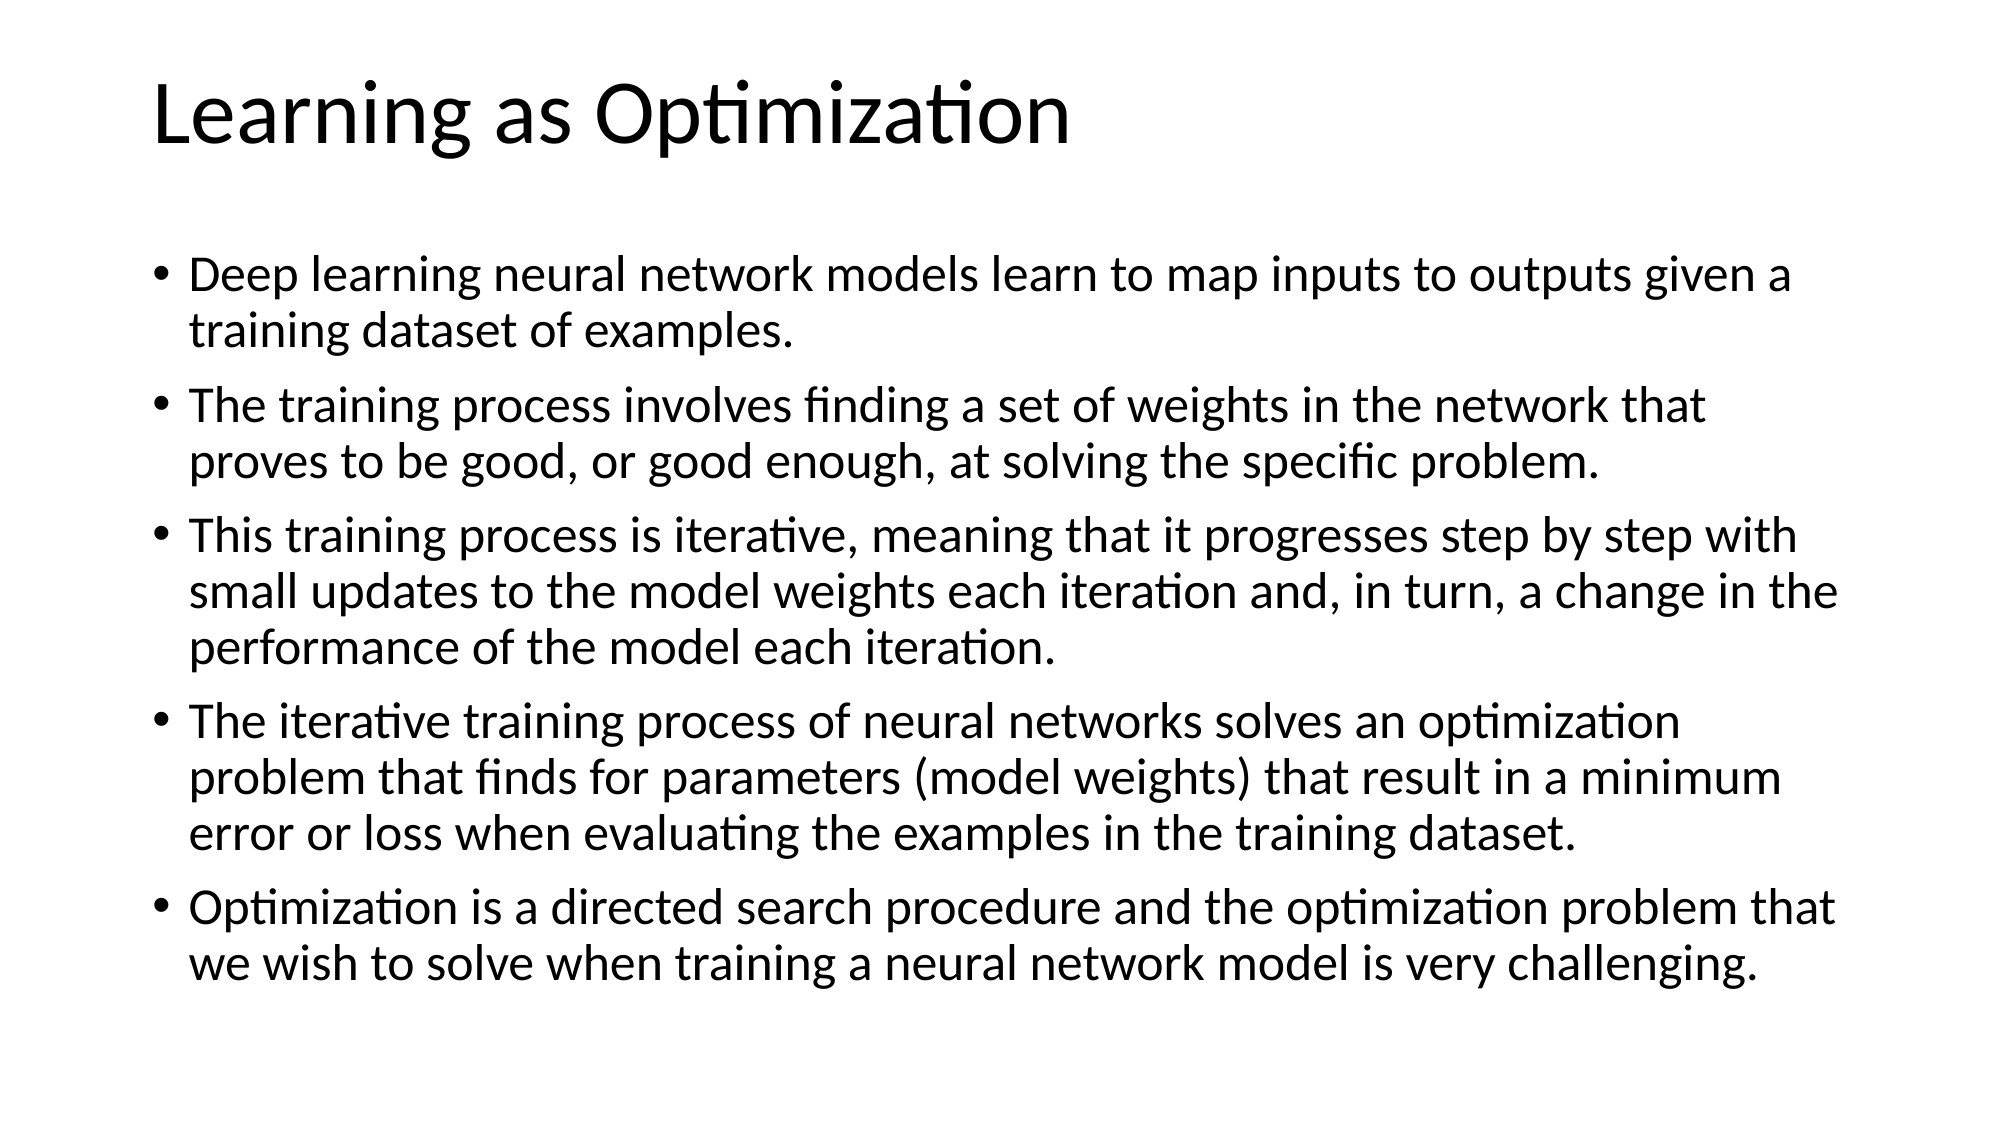

# Learning as Optimization
Deep learning neural network models learn to map inputs to outputs given a training dataset of examples.
The training process involves finding a set of weights in the network that proves to be good, or good enough, at solving the specific problem.
This training process is iterative, meaning that it progresses step by step with small updates to the model weights each iteration and, in turn, a change in the performance of the model each iteration.
The iterative training process of neural networks solves an optimization problem that finds for parameters (model weights) that result in a minimum error or loss when evaluating the examples in the training dataset.
Optimization is a directed search procedure and the optimization problem that we wish to solve when training a neural network model is very challenging.